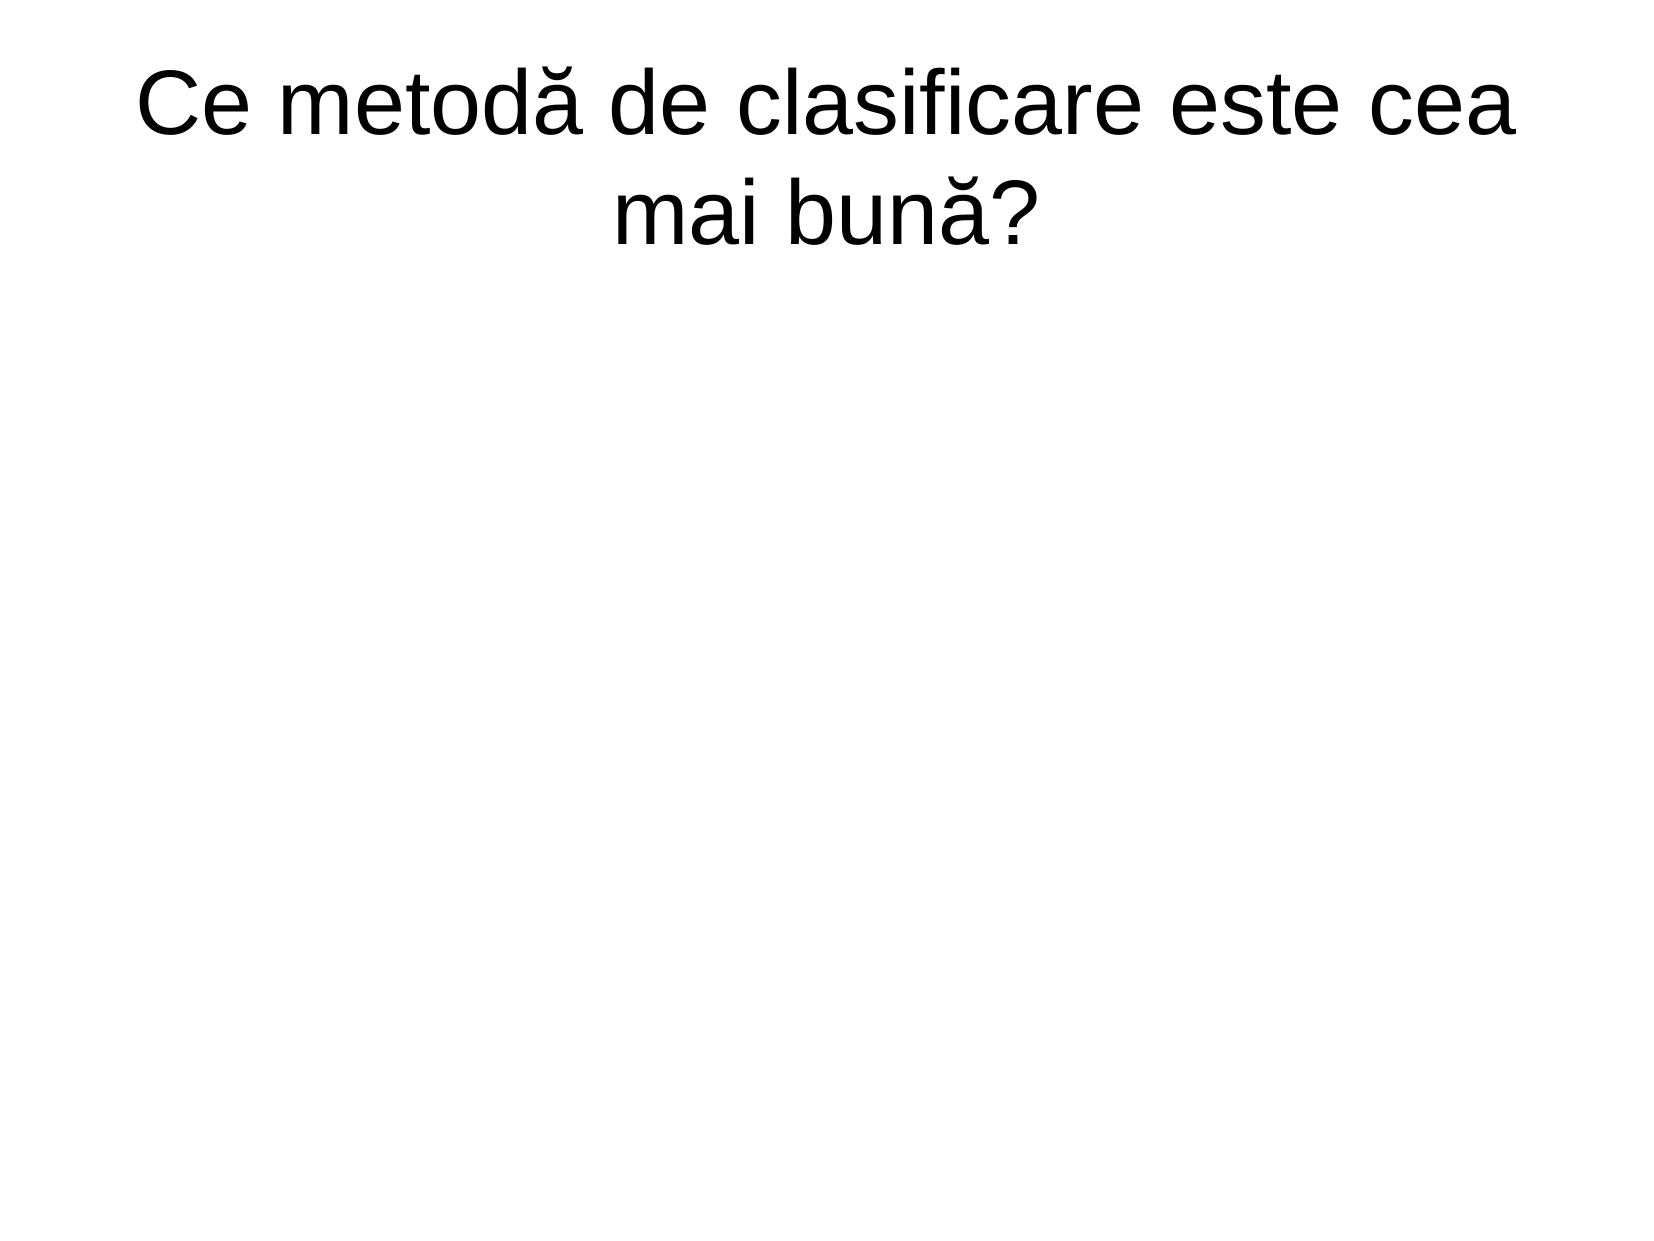

Ce metodă de clasificare este cea mai bună?